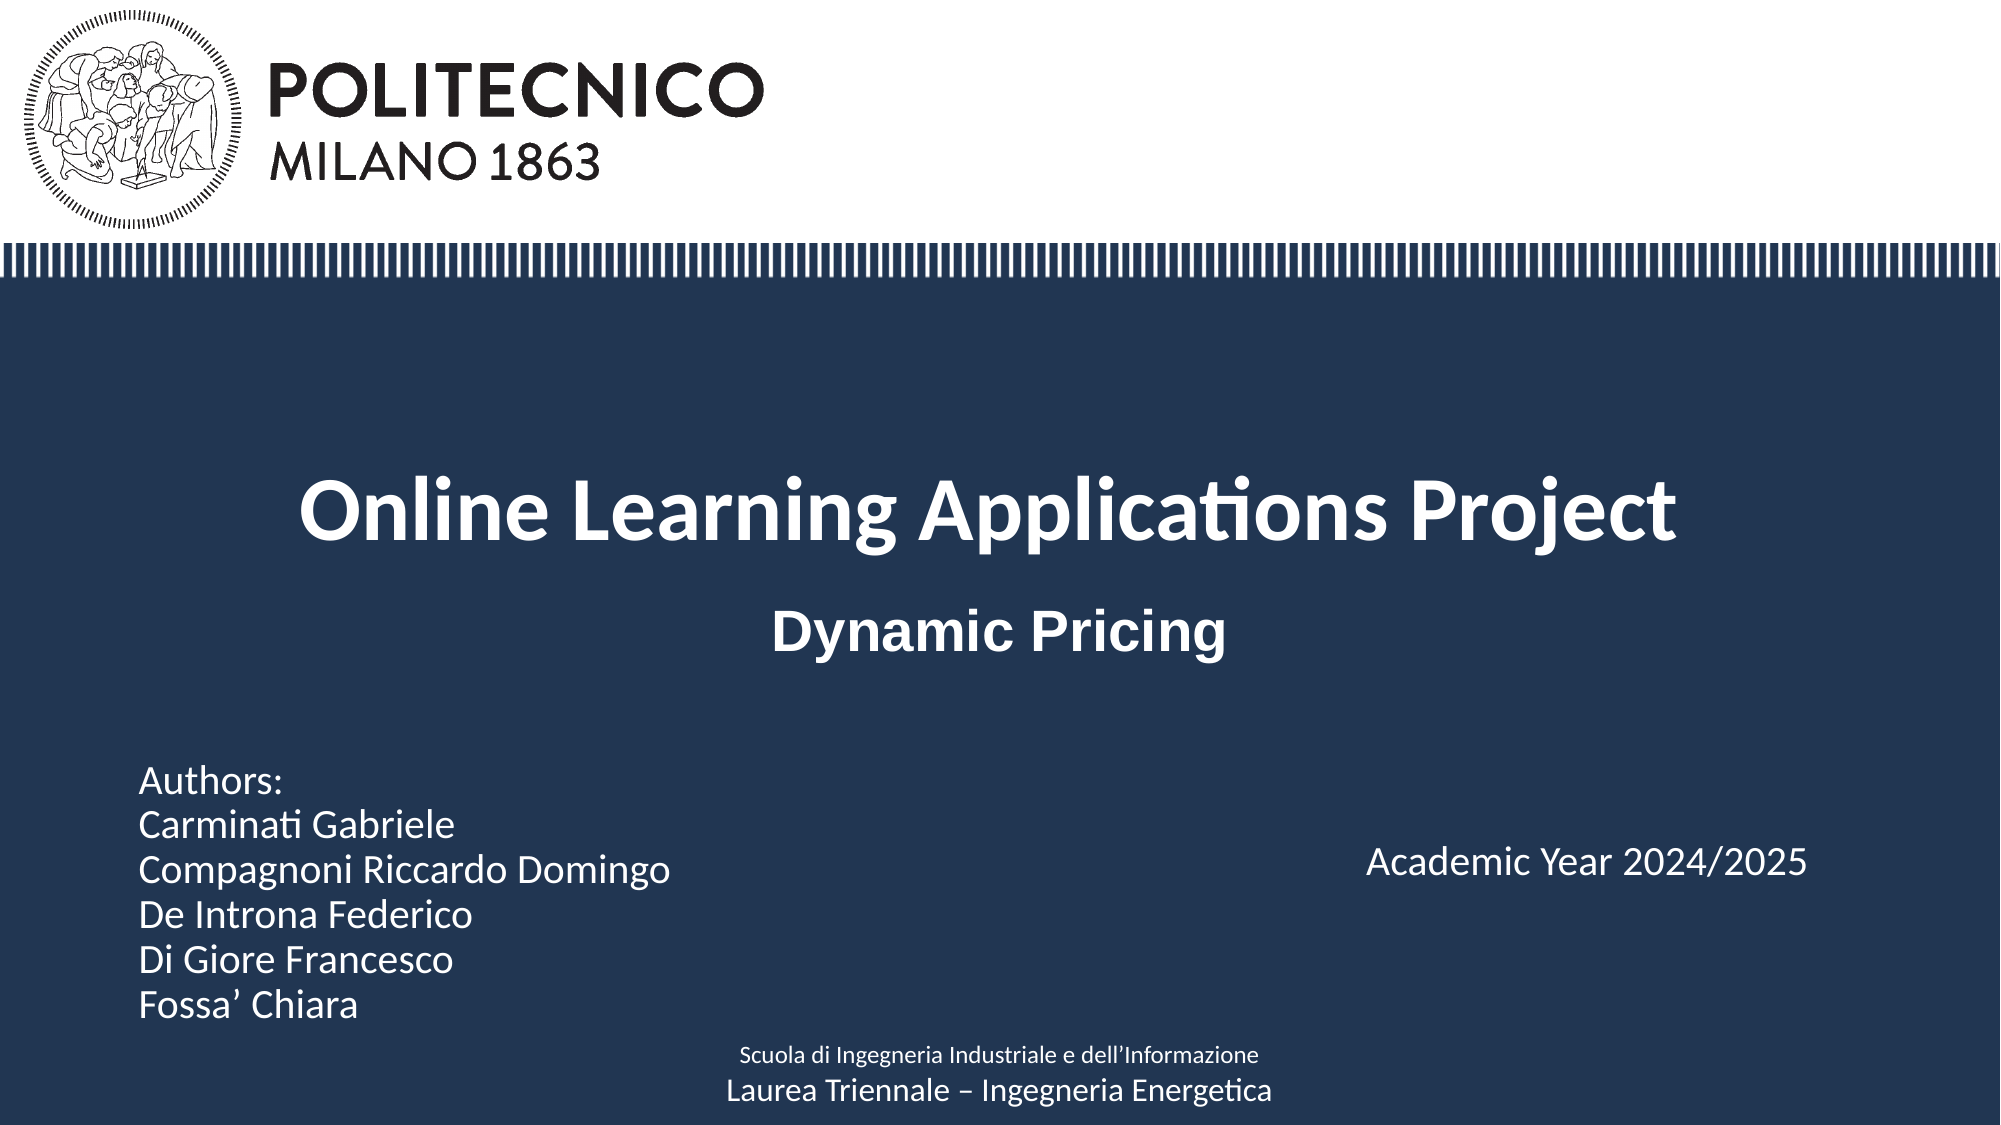

# Online Learning Applications Project
Dynamic Pricing
Authors:
Carminati Gabriele
Compagnoni Riccardo Domingo
De Introna Federico
Di Giore Francesco
Fossa’ Chiara

Academic Year 2024/2025